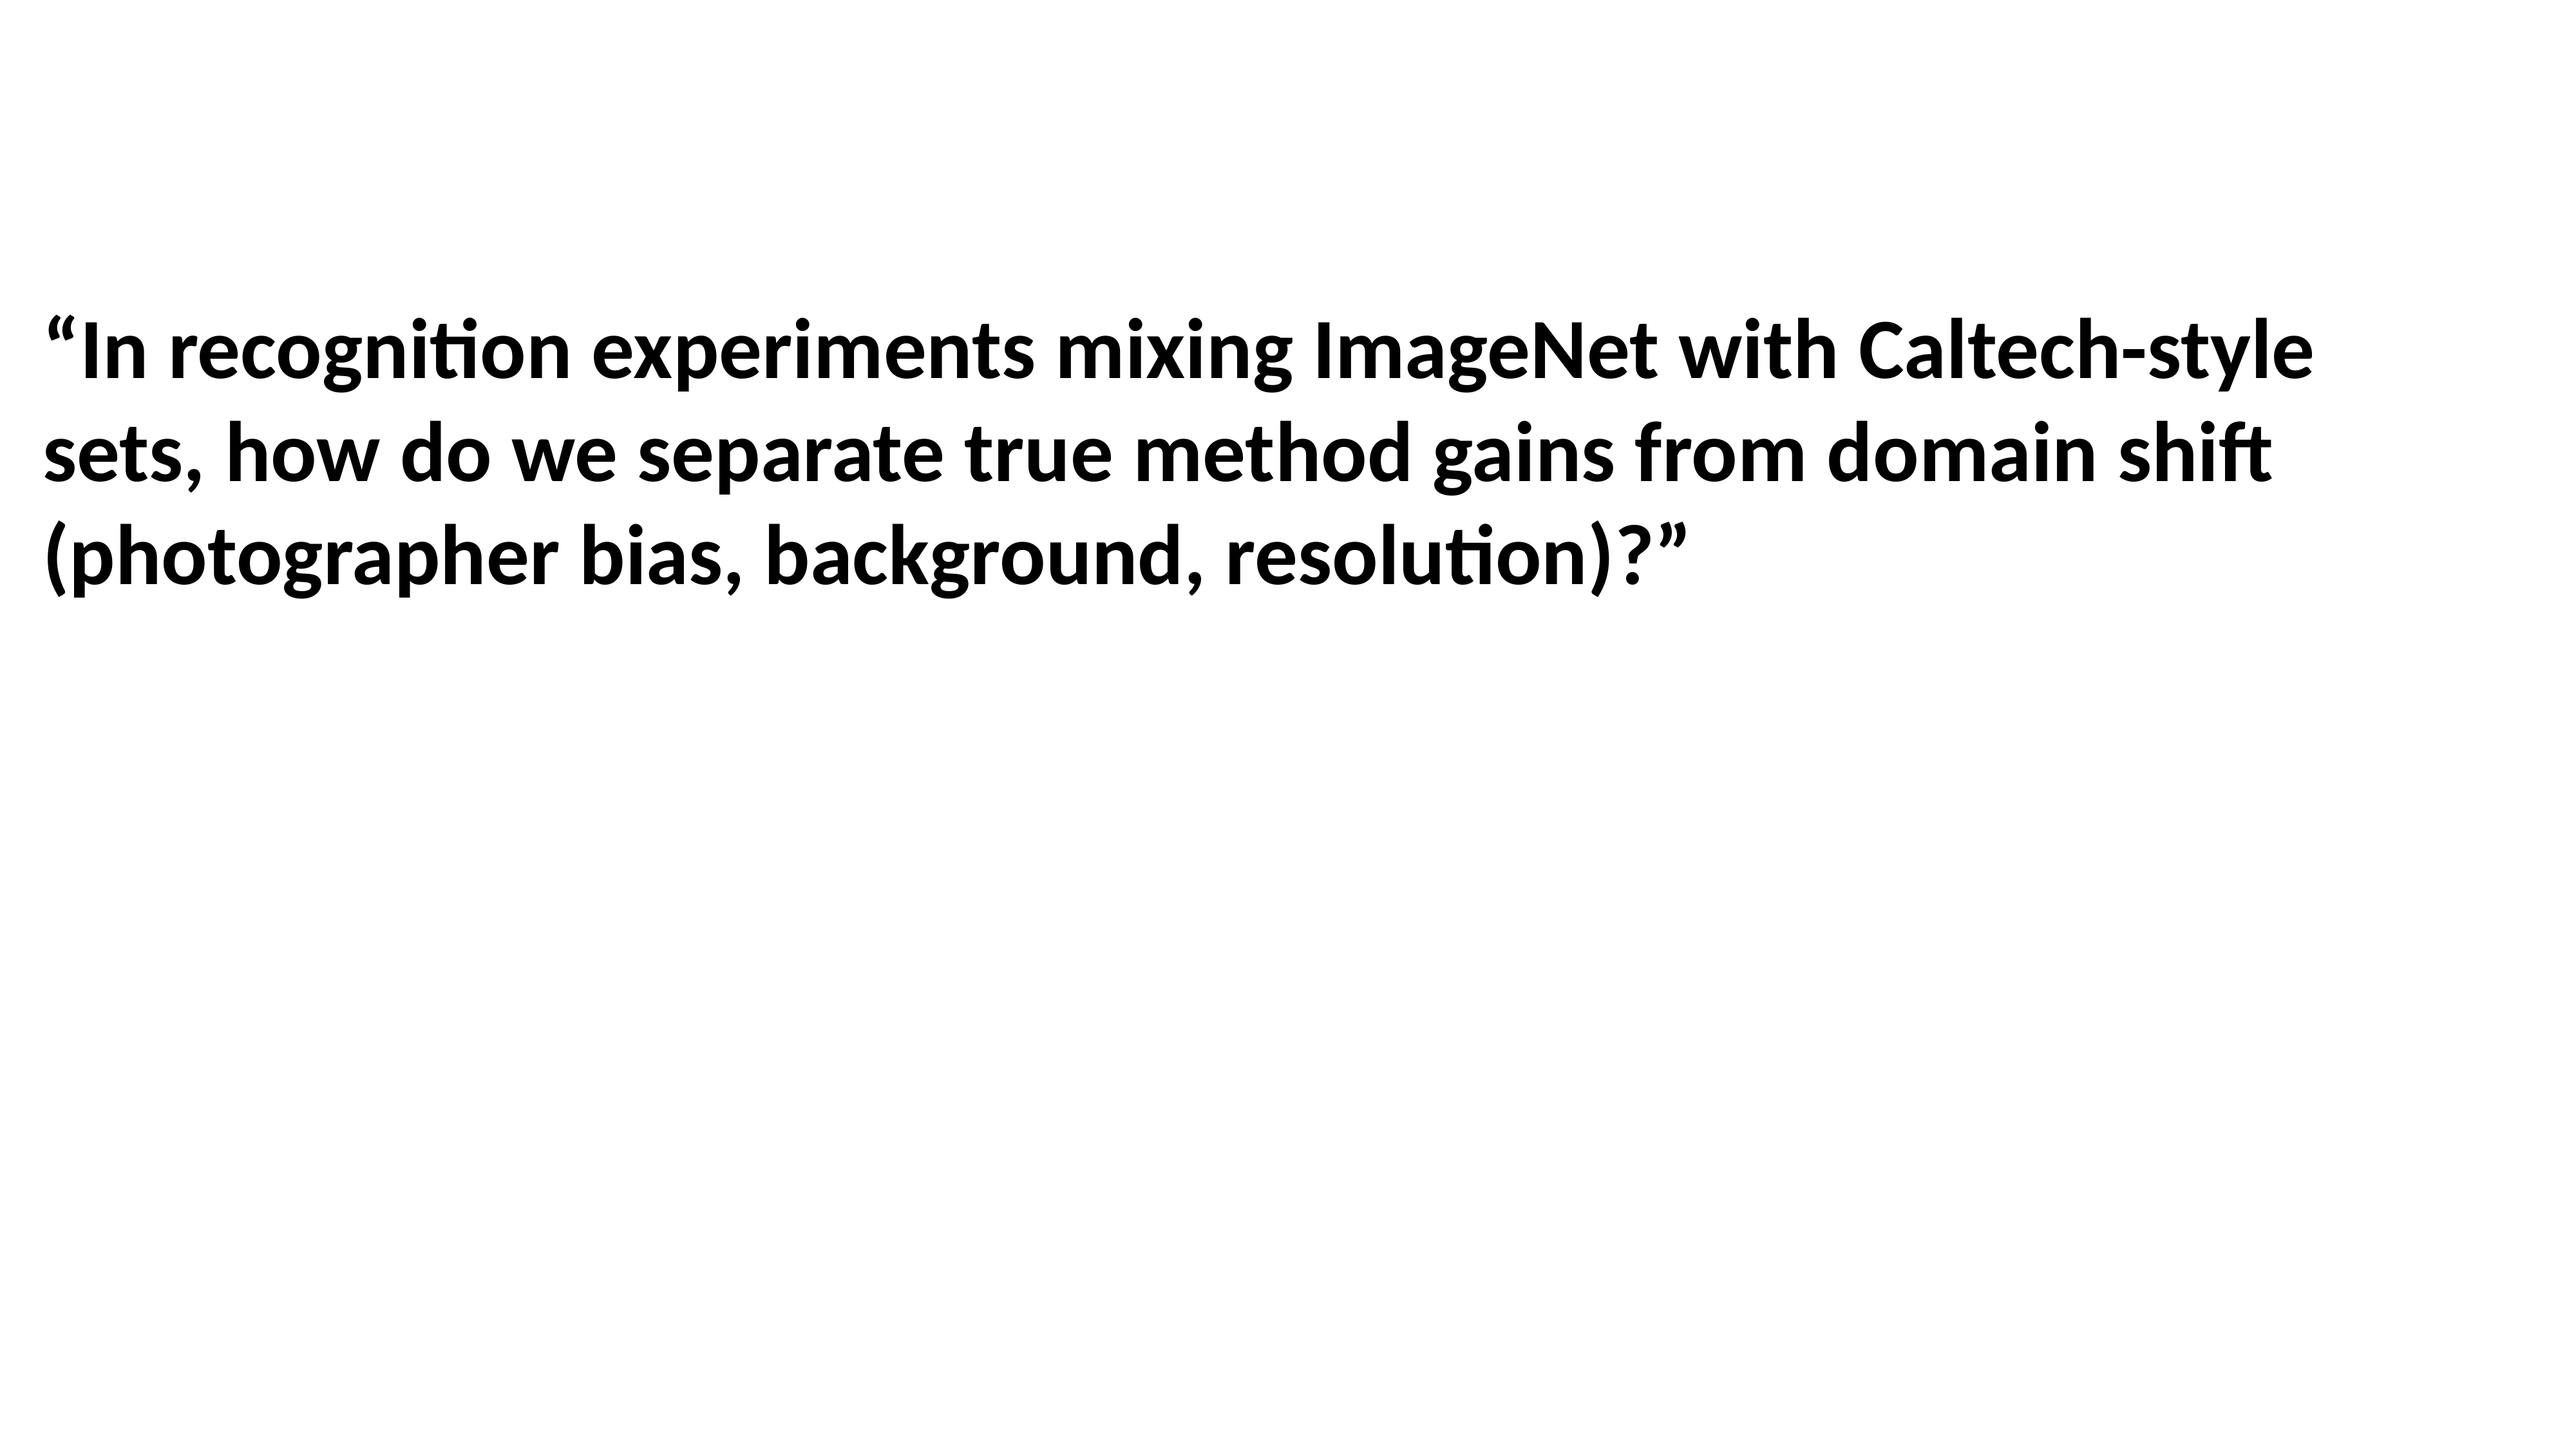

#
“In recognition experiments mixing ImageNet with Caltech-style sets, how do we separate true method gains from domain shift (photographer bias, background, resolution)?”